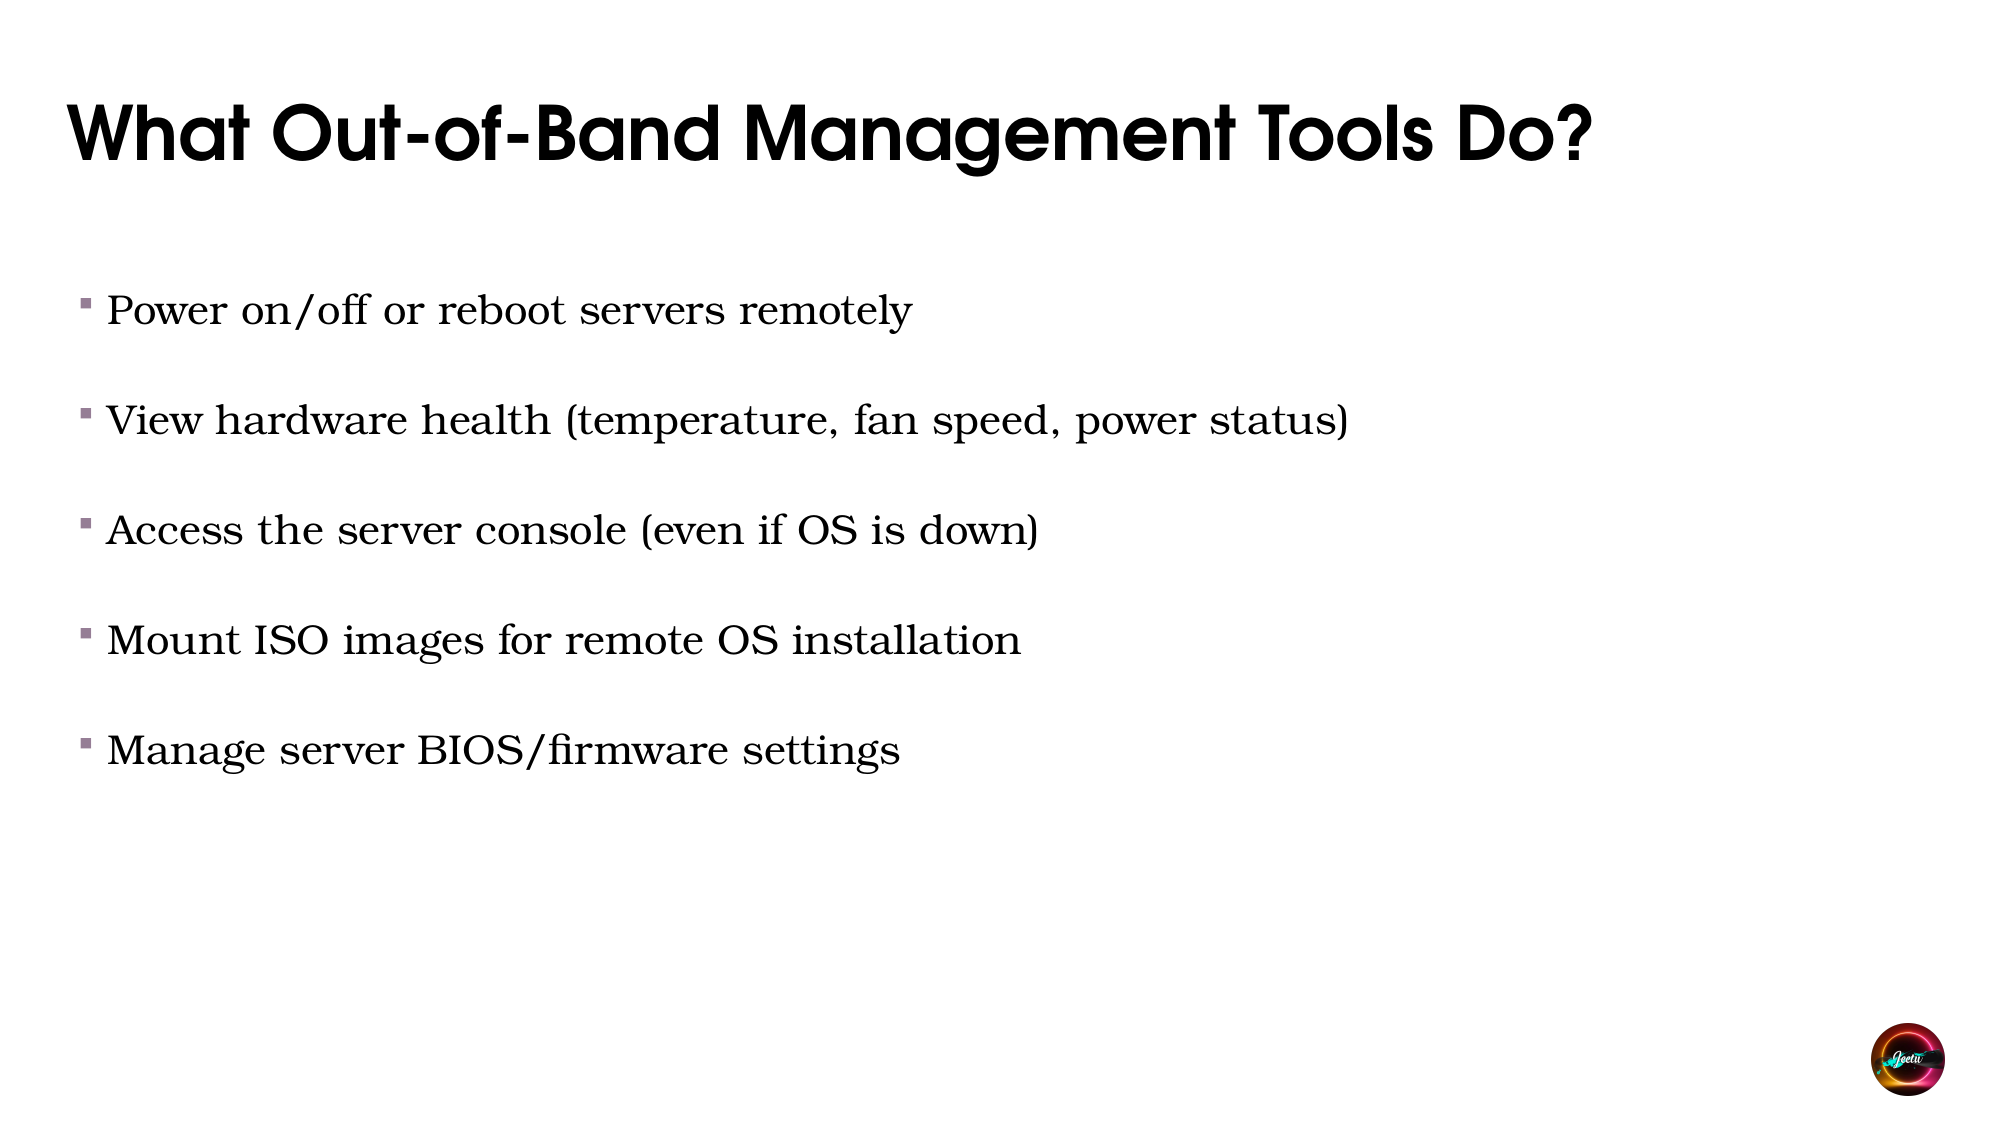

# What Out-of-Band Management Tools Do?
Power on/off or reboot servers remotely
View hardware health (temperature, fan speed, power status)
Access the server console (even if OS is down)
Mount ISO images for remote OS installation
Manage server BIOS/firmware settings